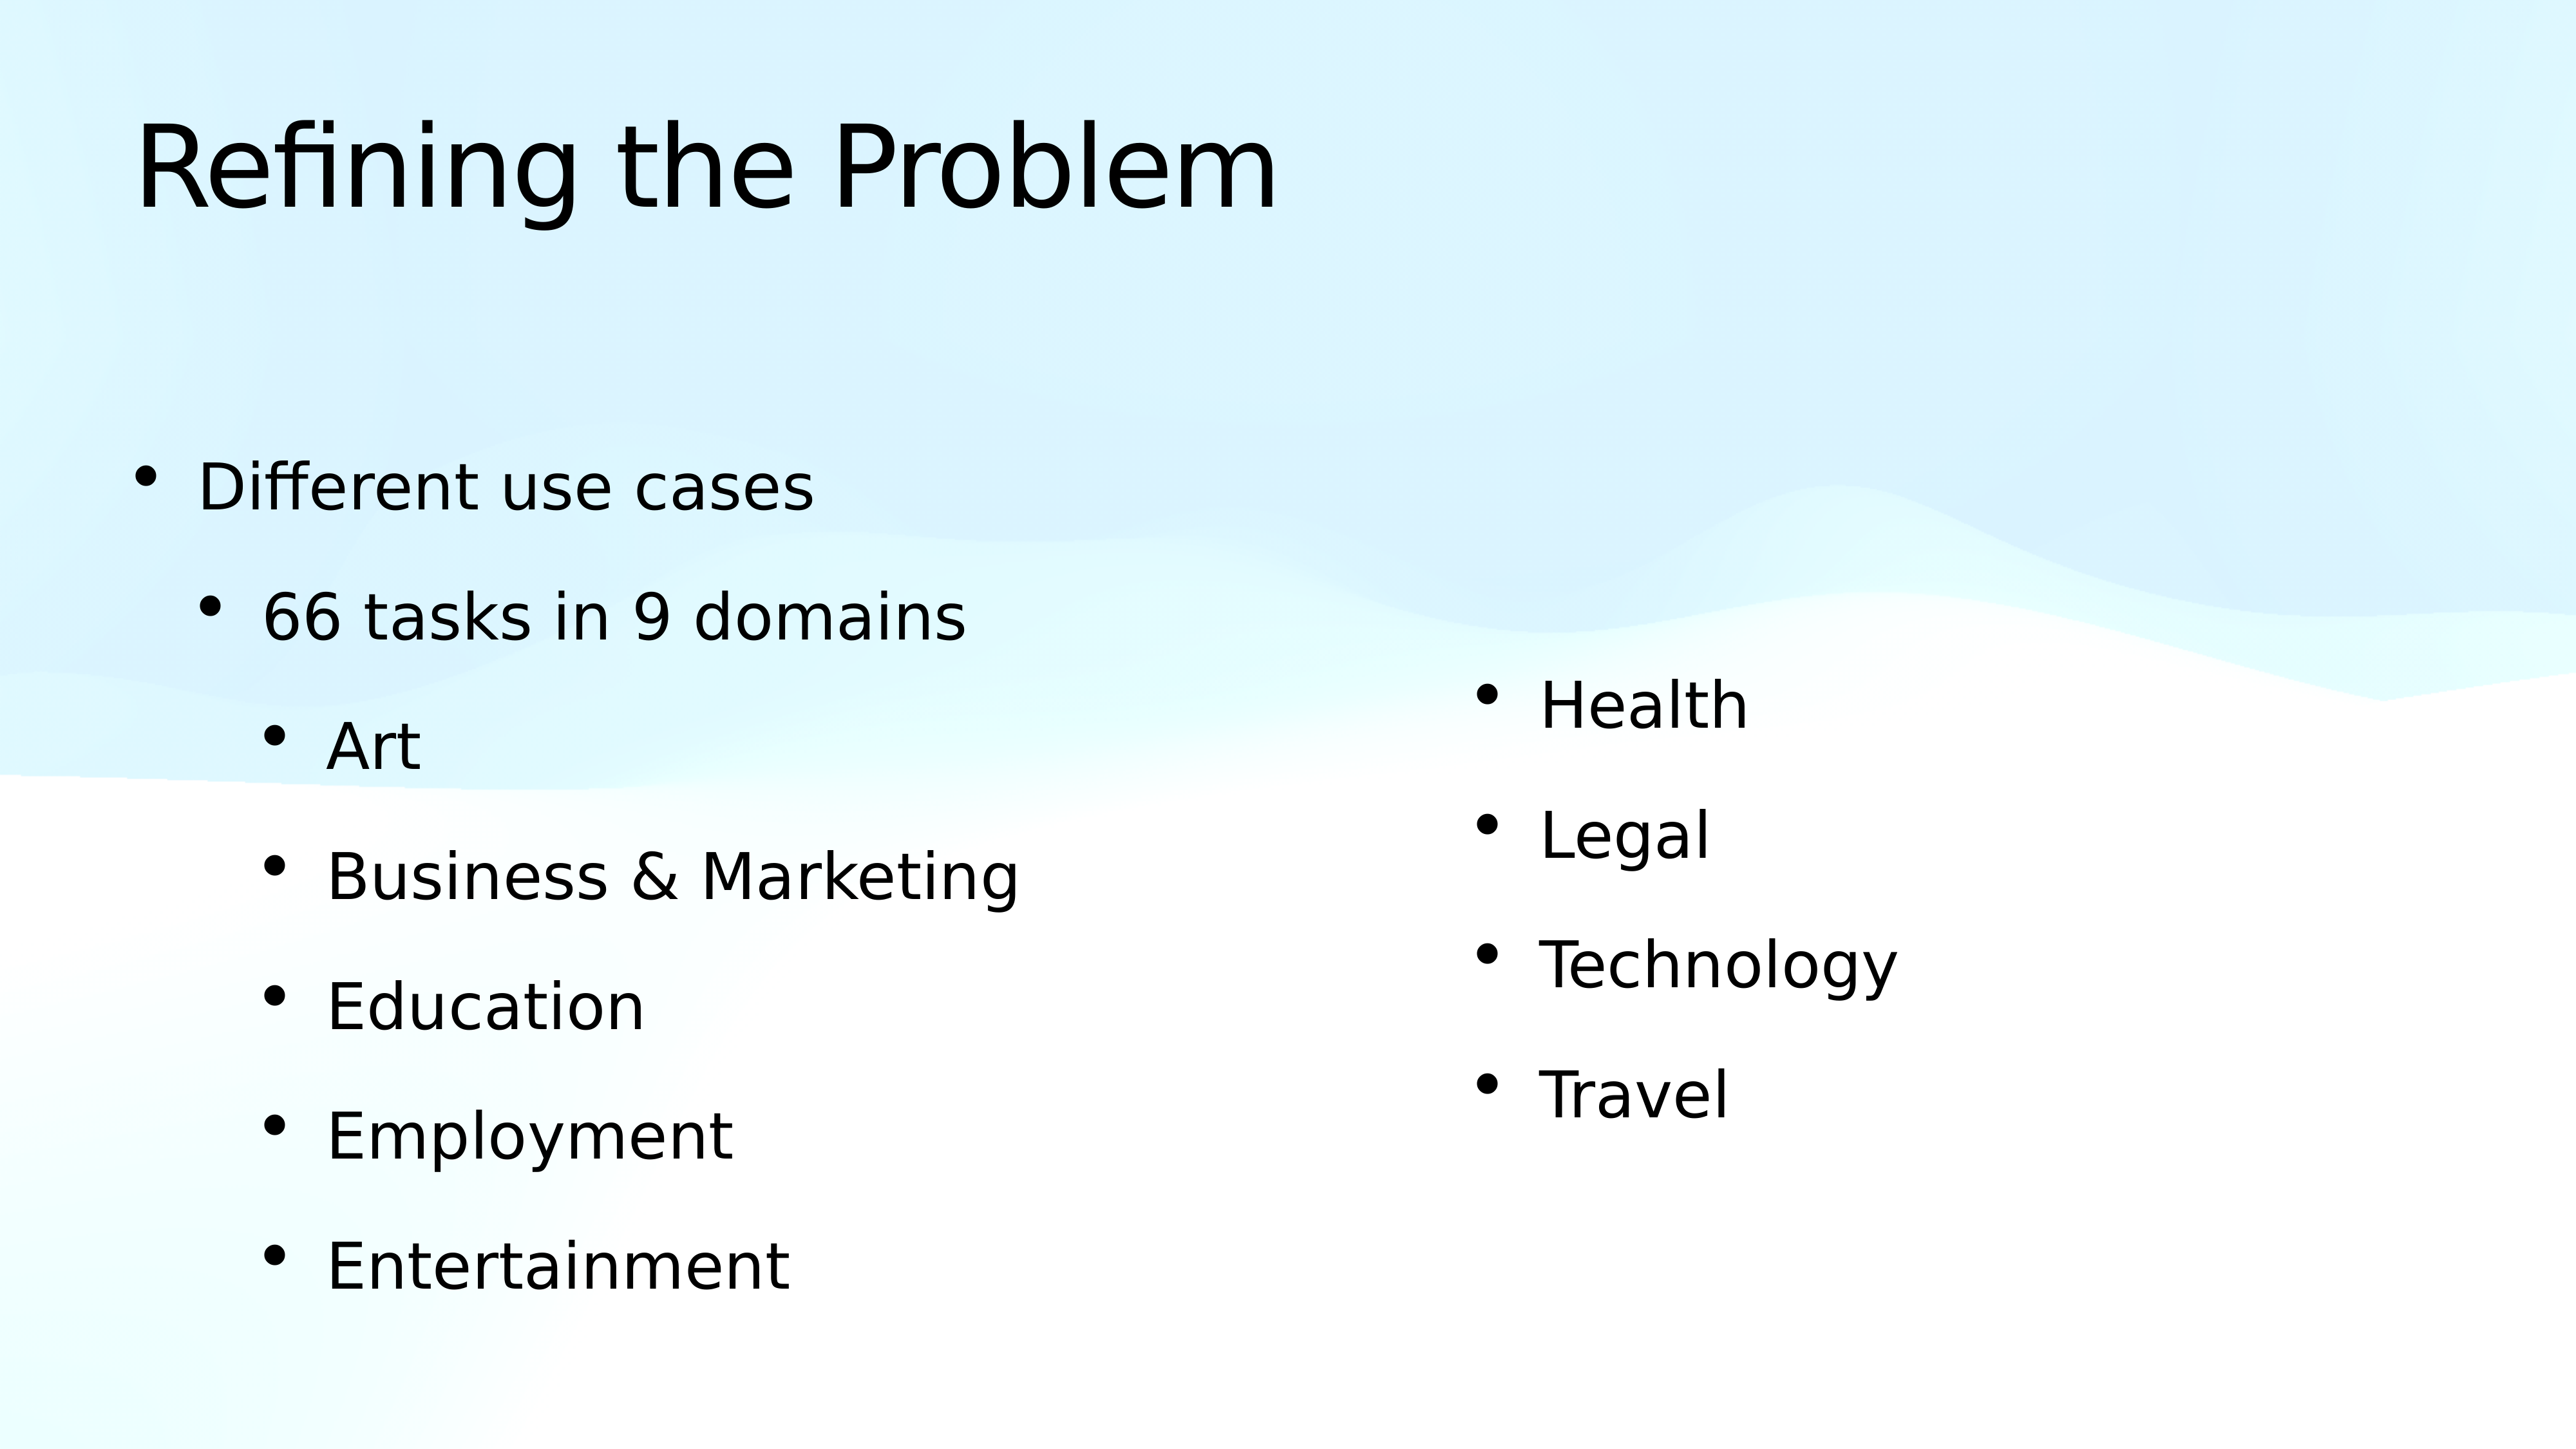

# Refining the Problem

Different use cases
66 tasks in 9 domains
Art
Business & Marketing
Education
Employment
Entertainment

Health
Legal
Technology
Travel